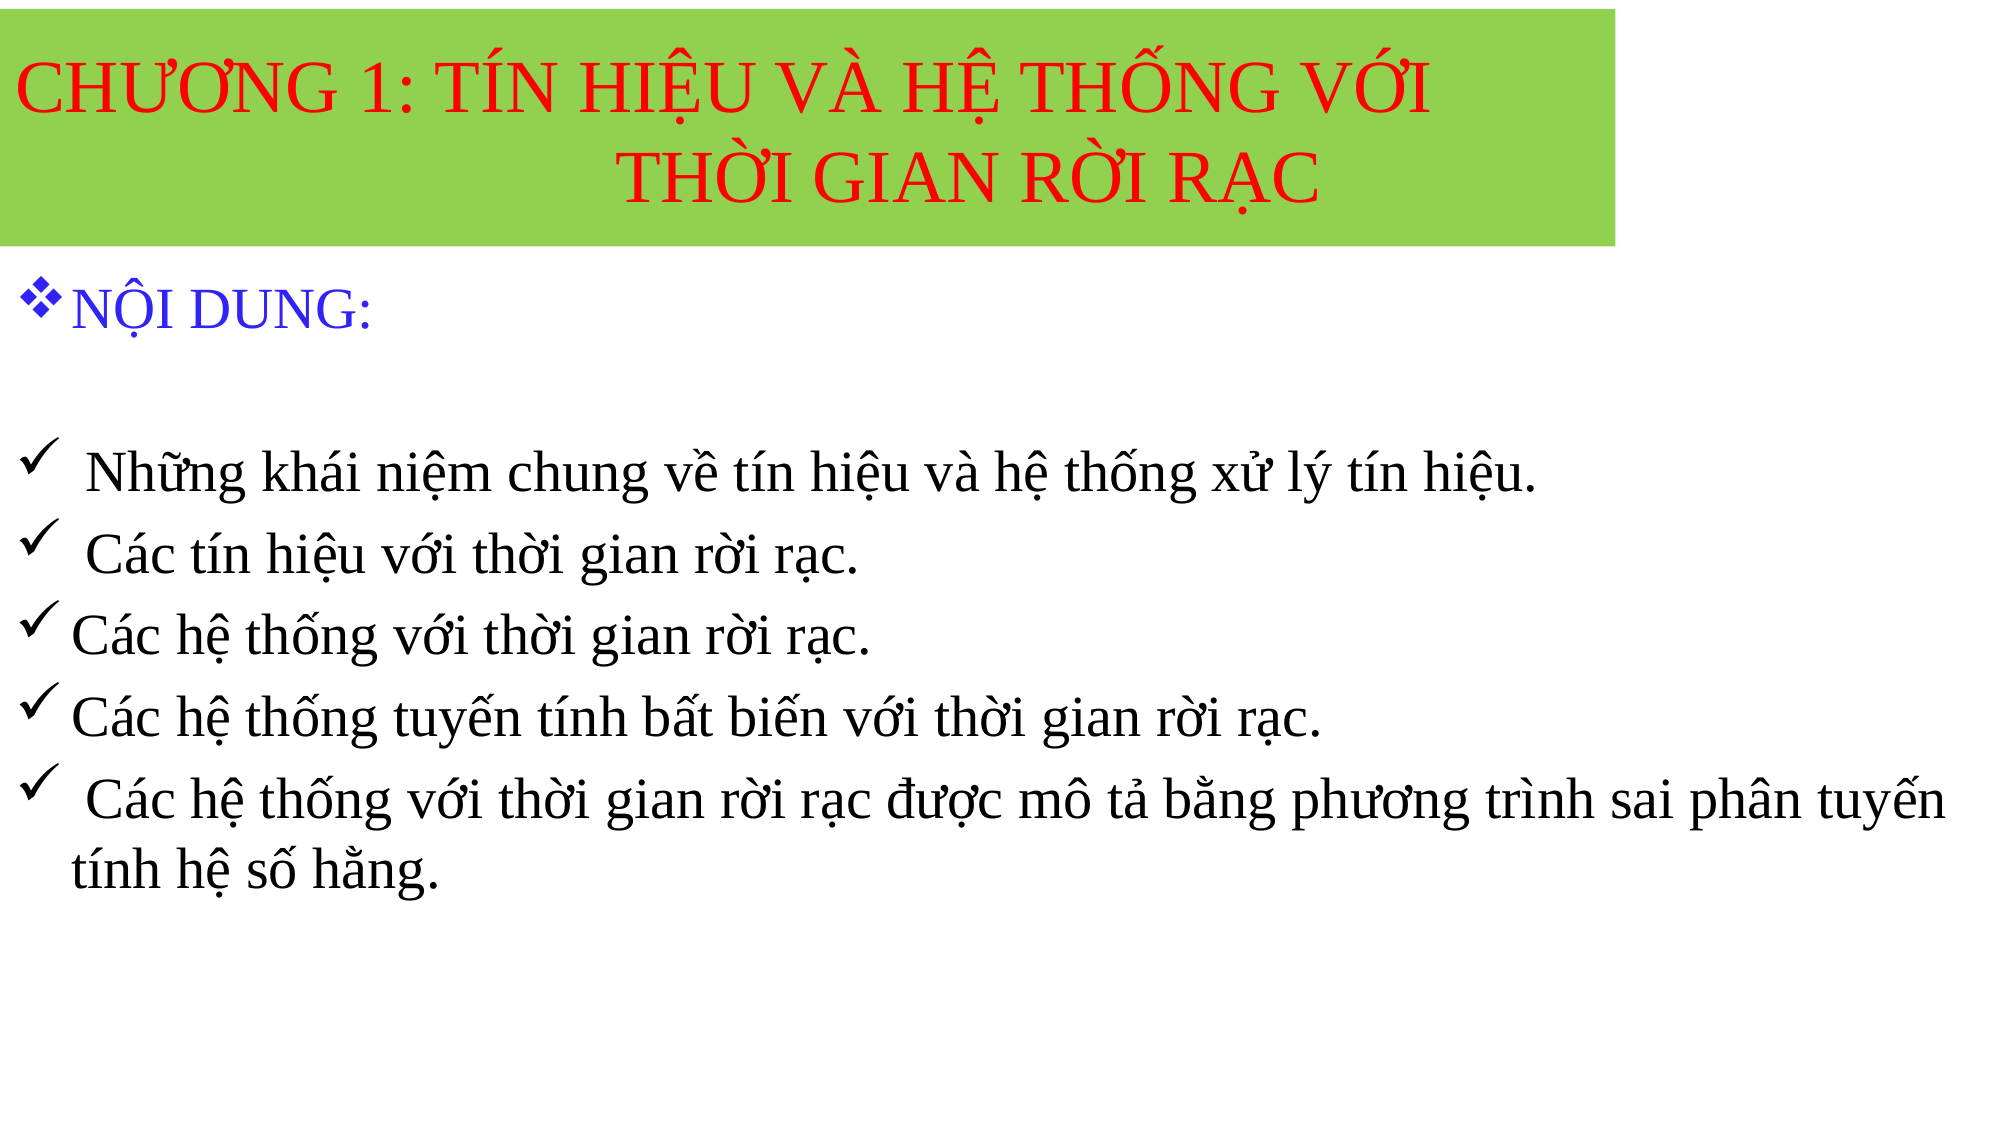

# CHƯƠNG 1: TÍN HIỆU VÀ HỆ THỐNG VỚI THỜI GIAN RỜI RẠC
NỘI DUNG:

 Những khái niệm chung về tín hiệu và hệ thống xử lý tín hiệu.
 Các tín hiệu với thời gian rời rạc.
Các hệ thống với thời gian rời rạc.
Các hệ thống tuyến tính bất biến với thời gian rời rạc.
 Các hệ thống với thời gian rời rạc được mô tả bằng phương trình sai phân tuyến tính hệ số hằng.